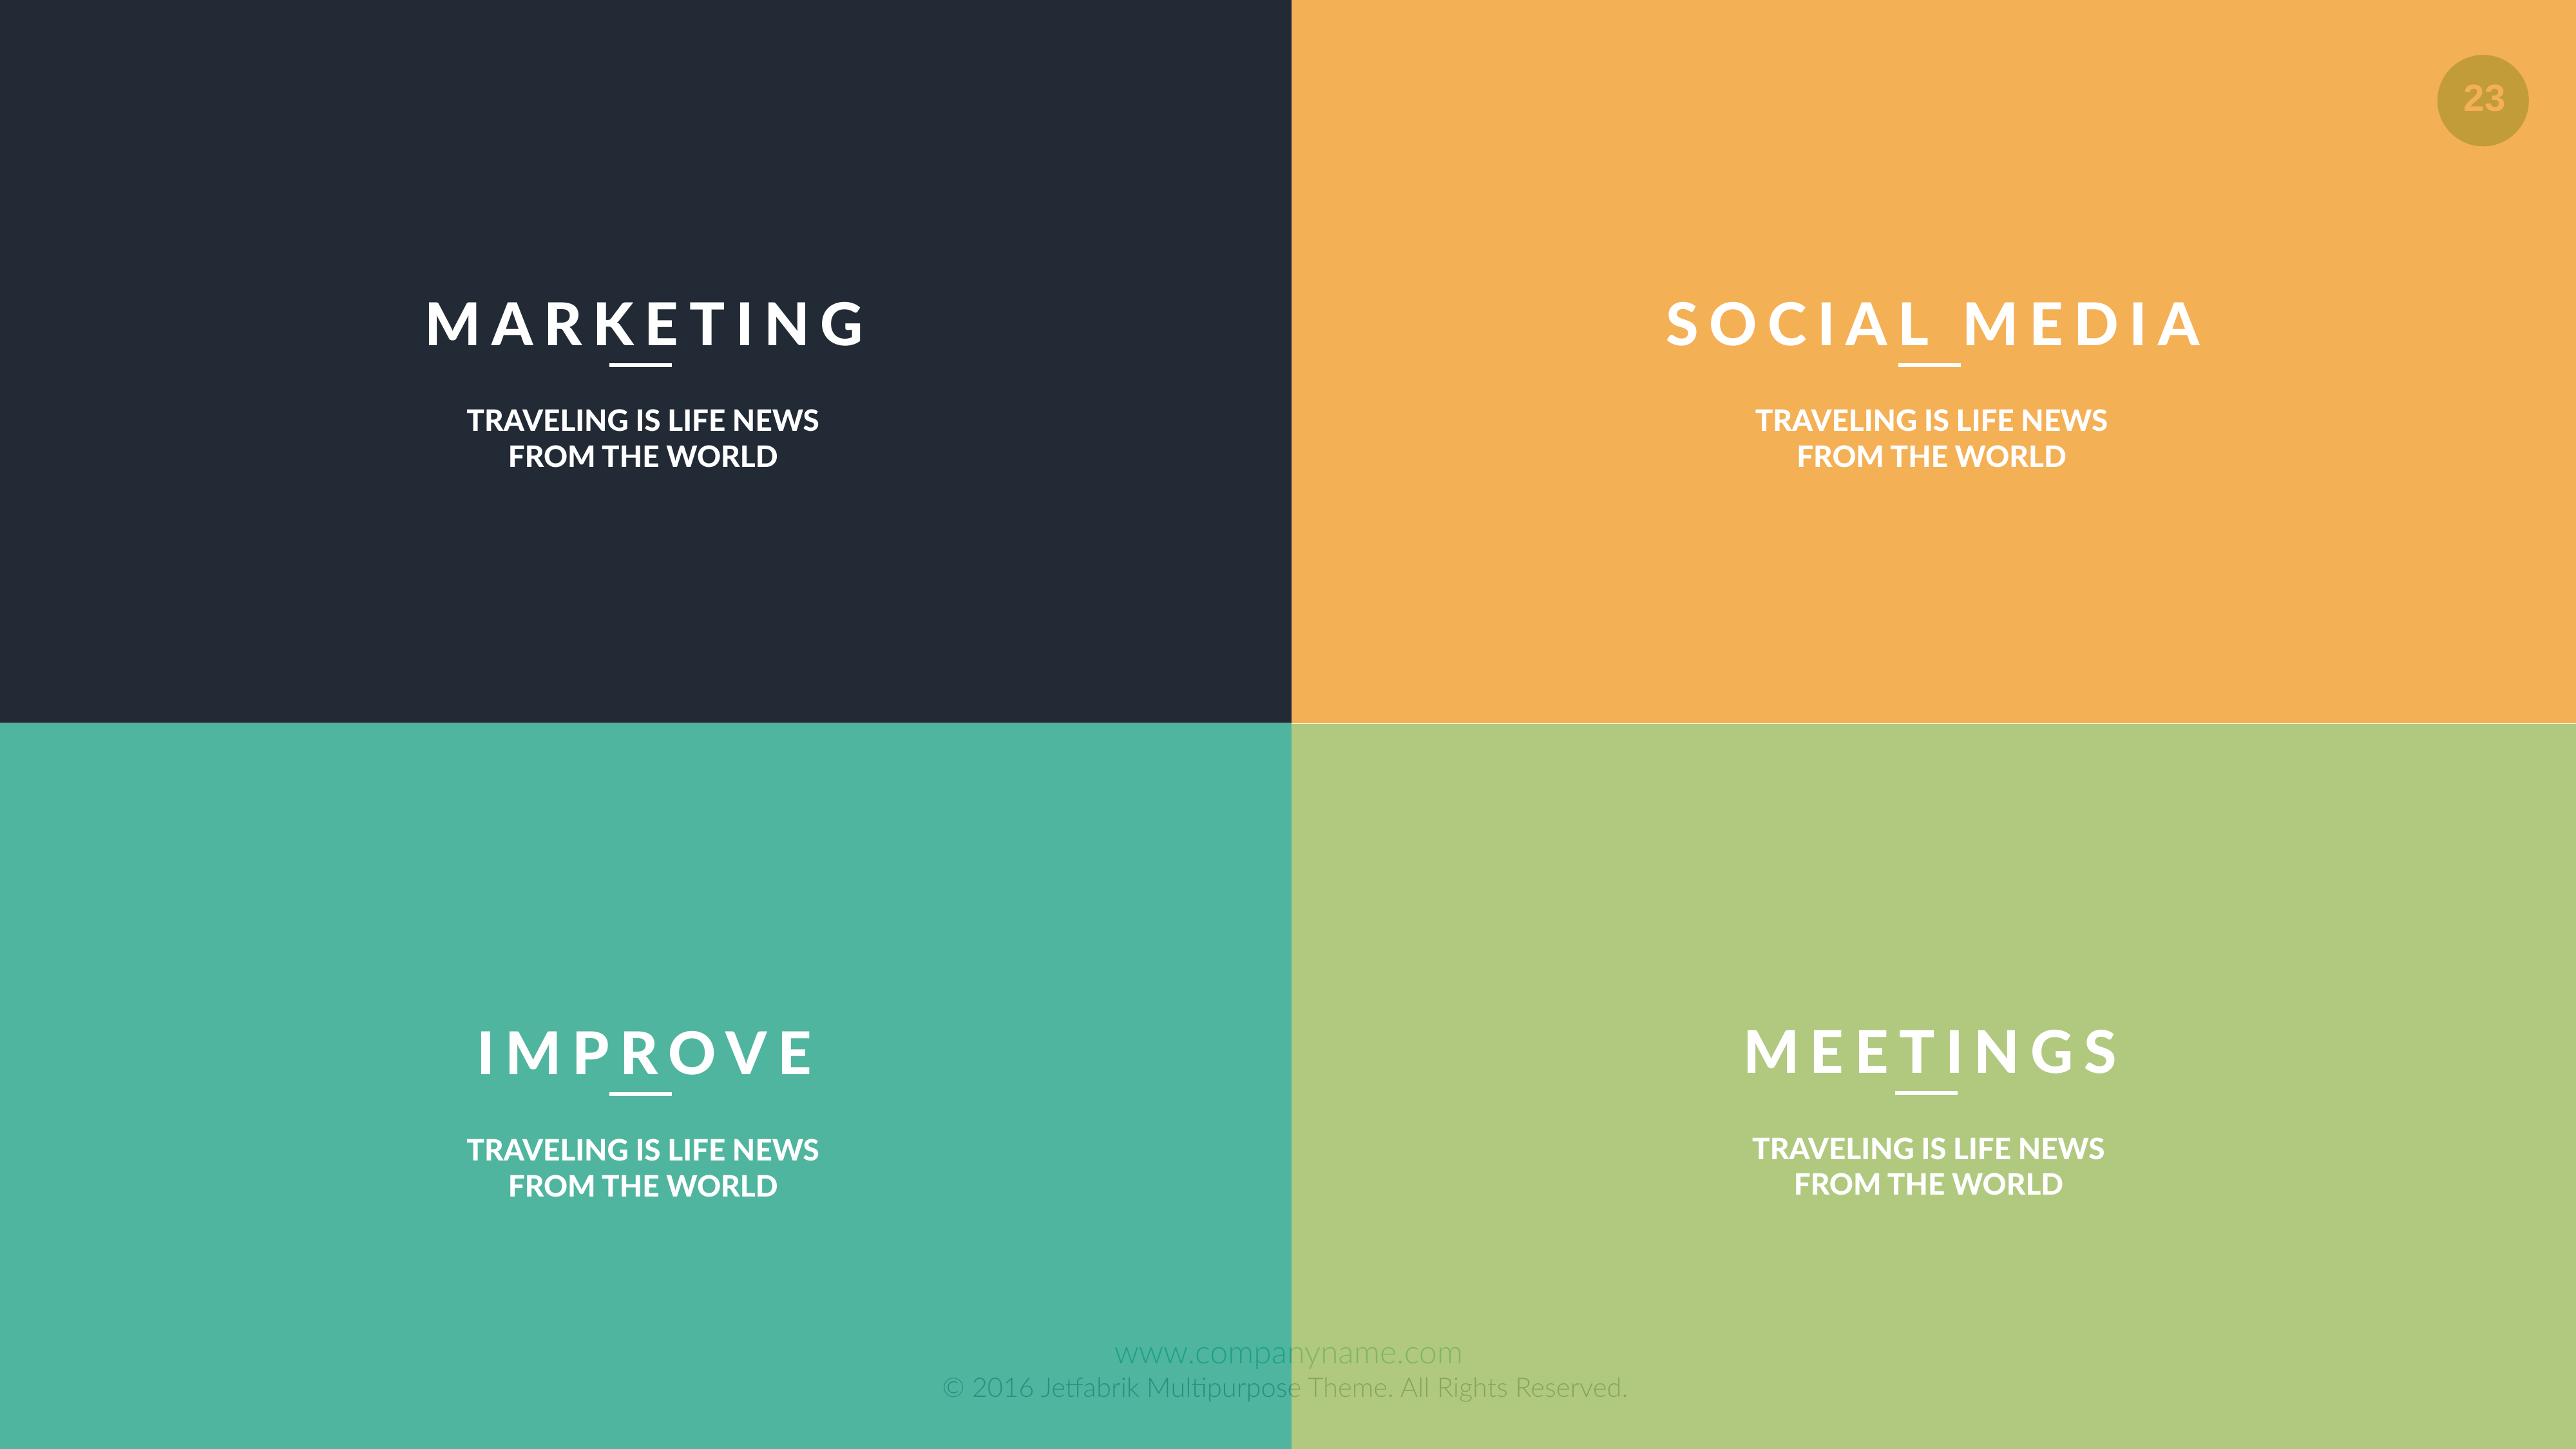

MARKETING
SOCIAL MEDIA
TRAVELING IS LIFE NEWS
FROM THE WORLD
TRAVELING IS LIFE NEWS
FROM THE WORLD

MEETINGS
IMPROVE
TRAVELING IS LIFE NEWS
FROM THE WORLD
TRAVELING IS LIFE NEWS
FROM THE WORLD